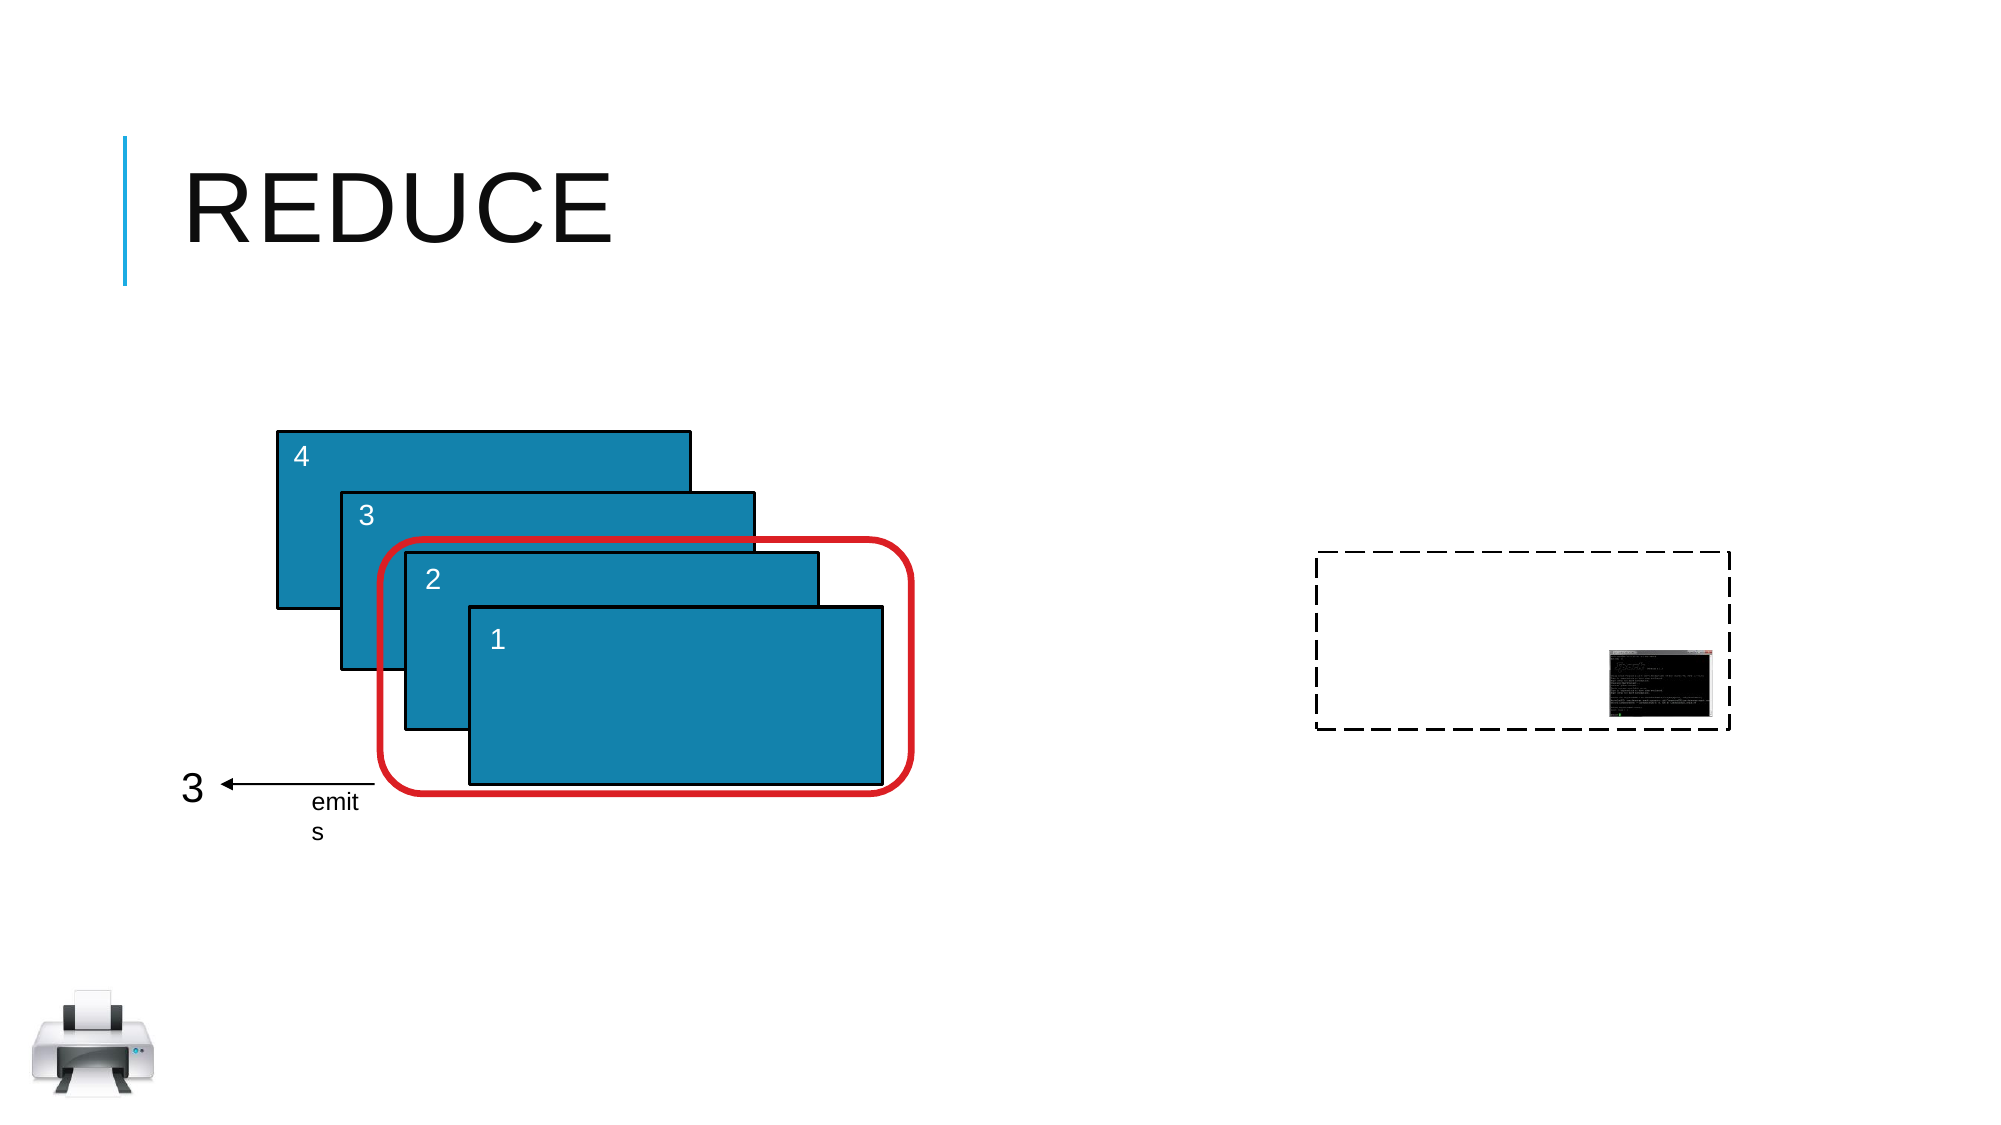

# REDUCE

4
3

2
1

3

emits